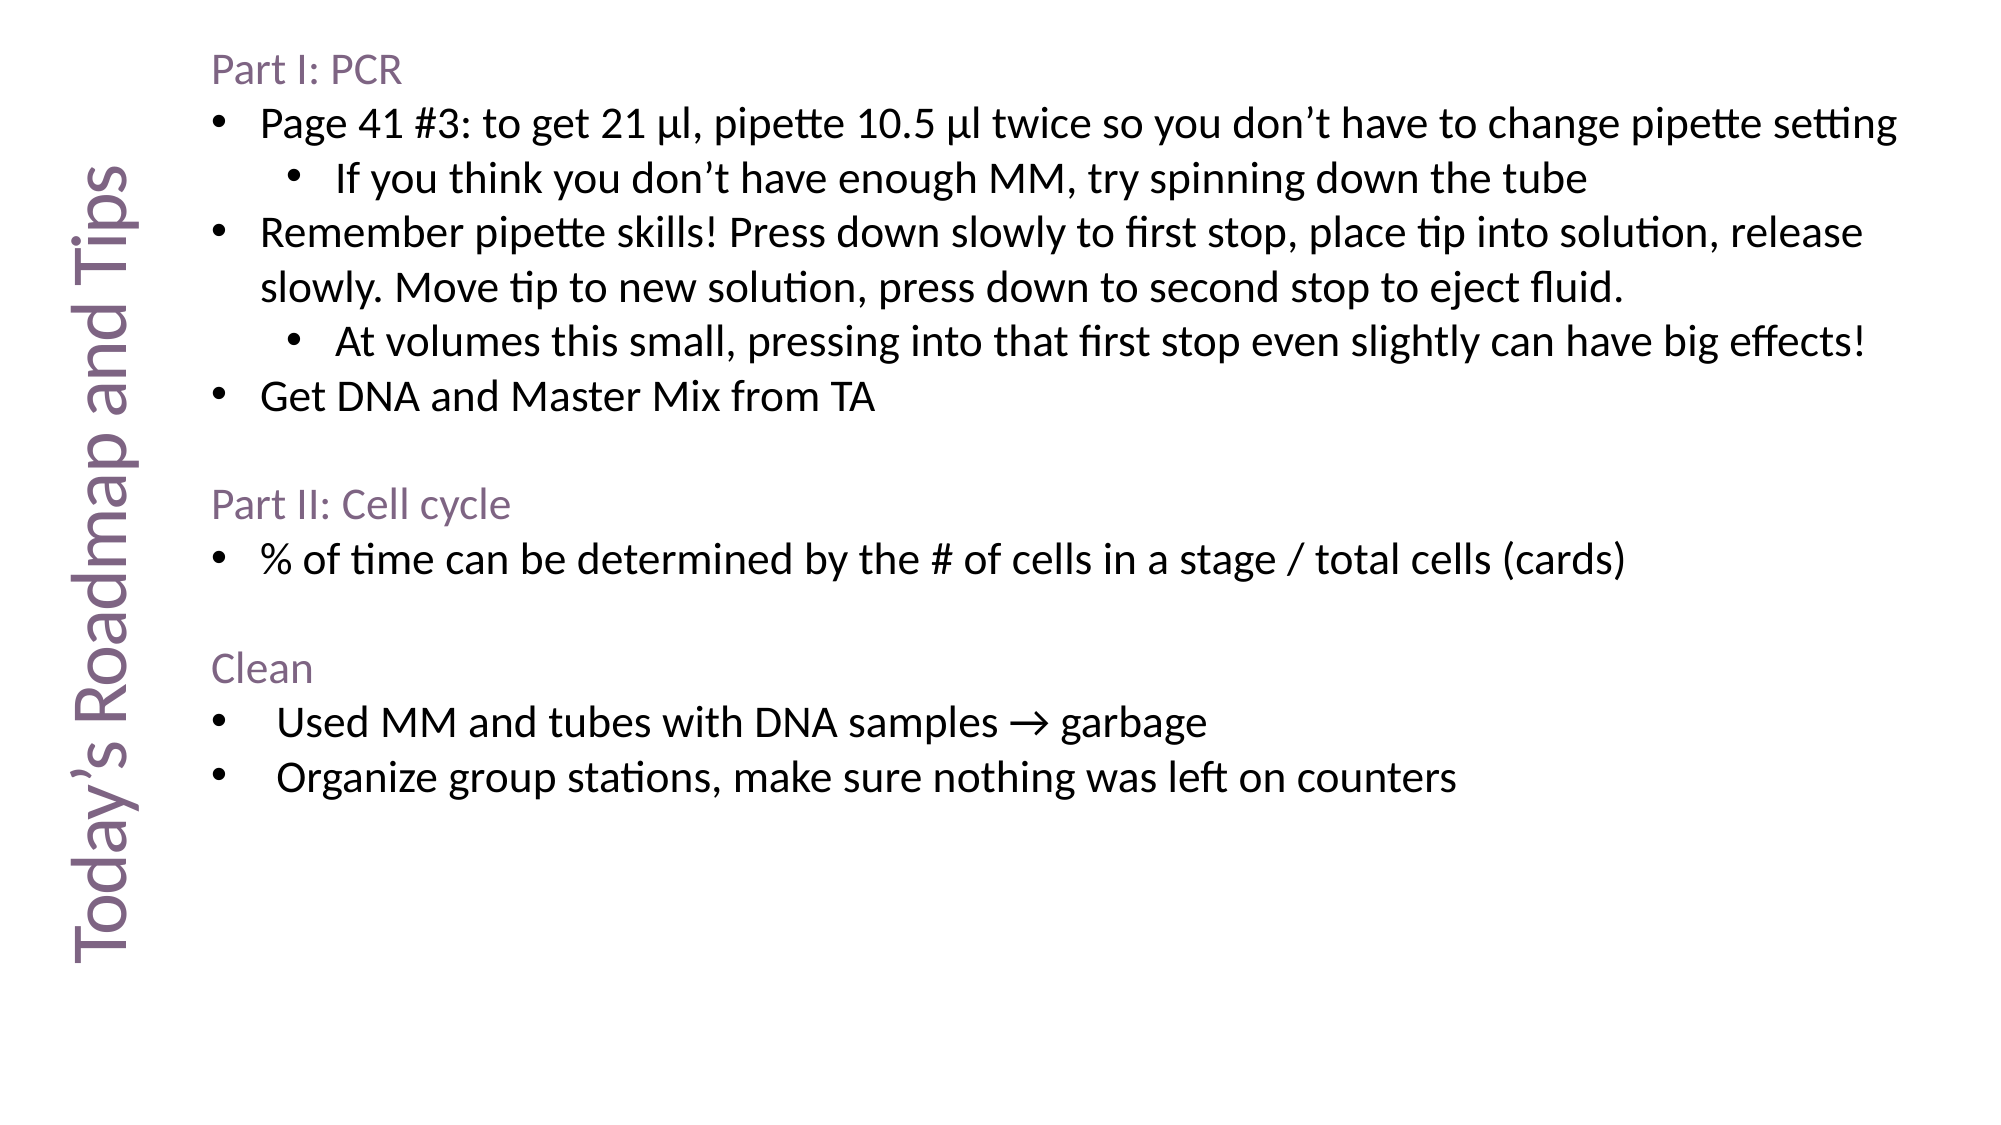

Part I: PCR
Page 41 #3: to get 21 µl, pipette 10.5 µl twice so you don’t have to change pipette setting
If you think you don’t have enough MM, try spinning down the tube
Remember pipette skills! Press down slowly to first stop, place tip into solution, release slowly. Move tip to new solution, press down to second stop to eject fluid.
At volumes this small, pressing into that first stop even slightly can have big effects!
Get DNA and Master Mix from TA

Part II: Cell cycle
% of time can be determined by the # of cells in a stage / total cells (cards)

Clean
Used MM and tubes with DNA samples → garbage
Organize group stations, make sure nothing was left on counters
Today’s Roadmap and Tips